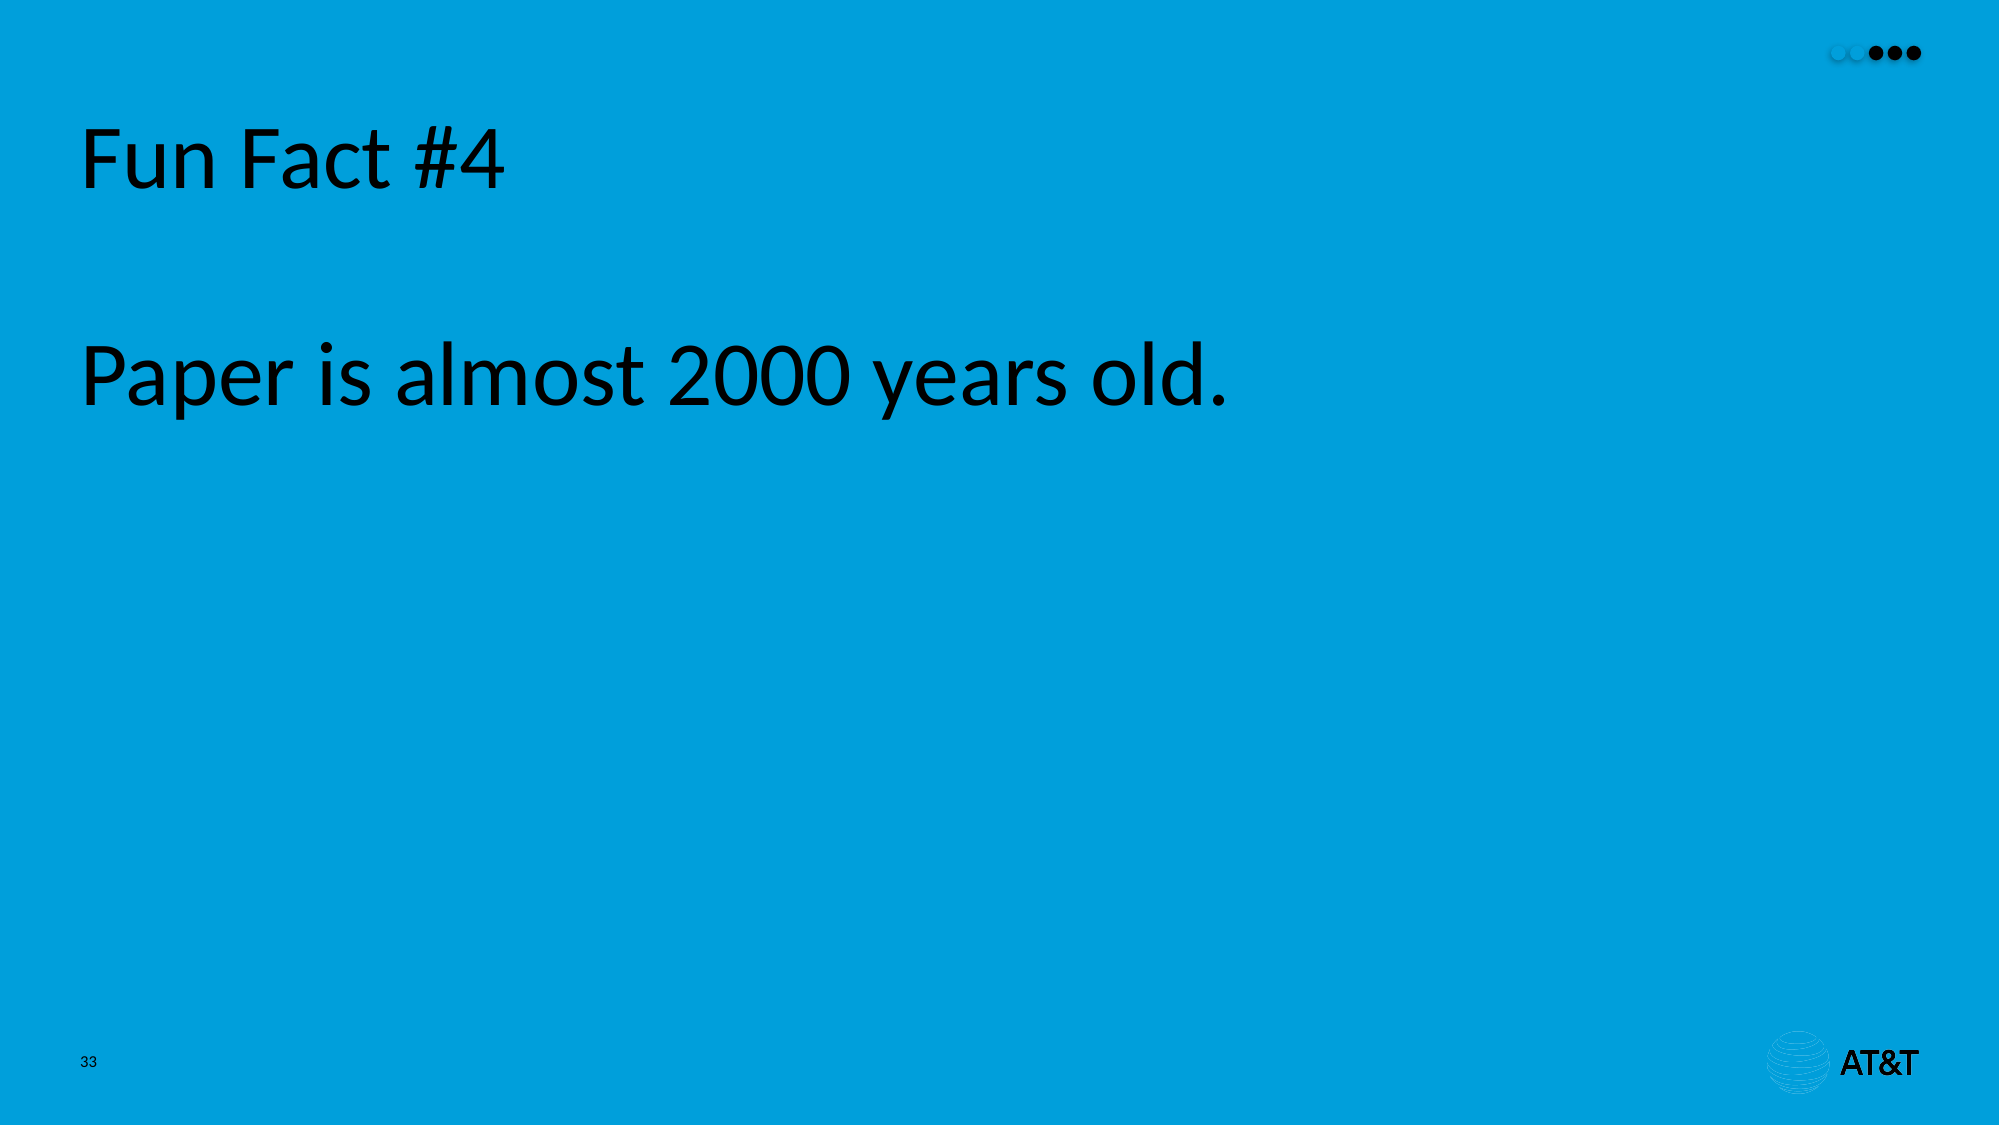

# Fun Fact #4
Paper is almost 2000 years old.
33